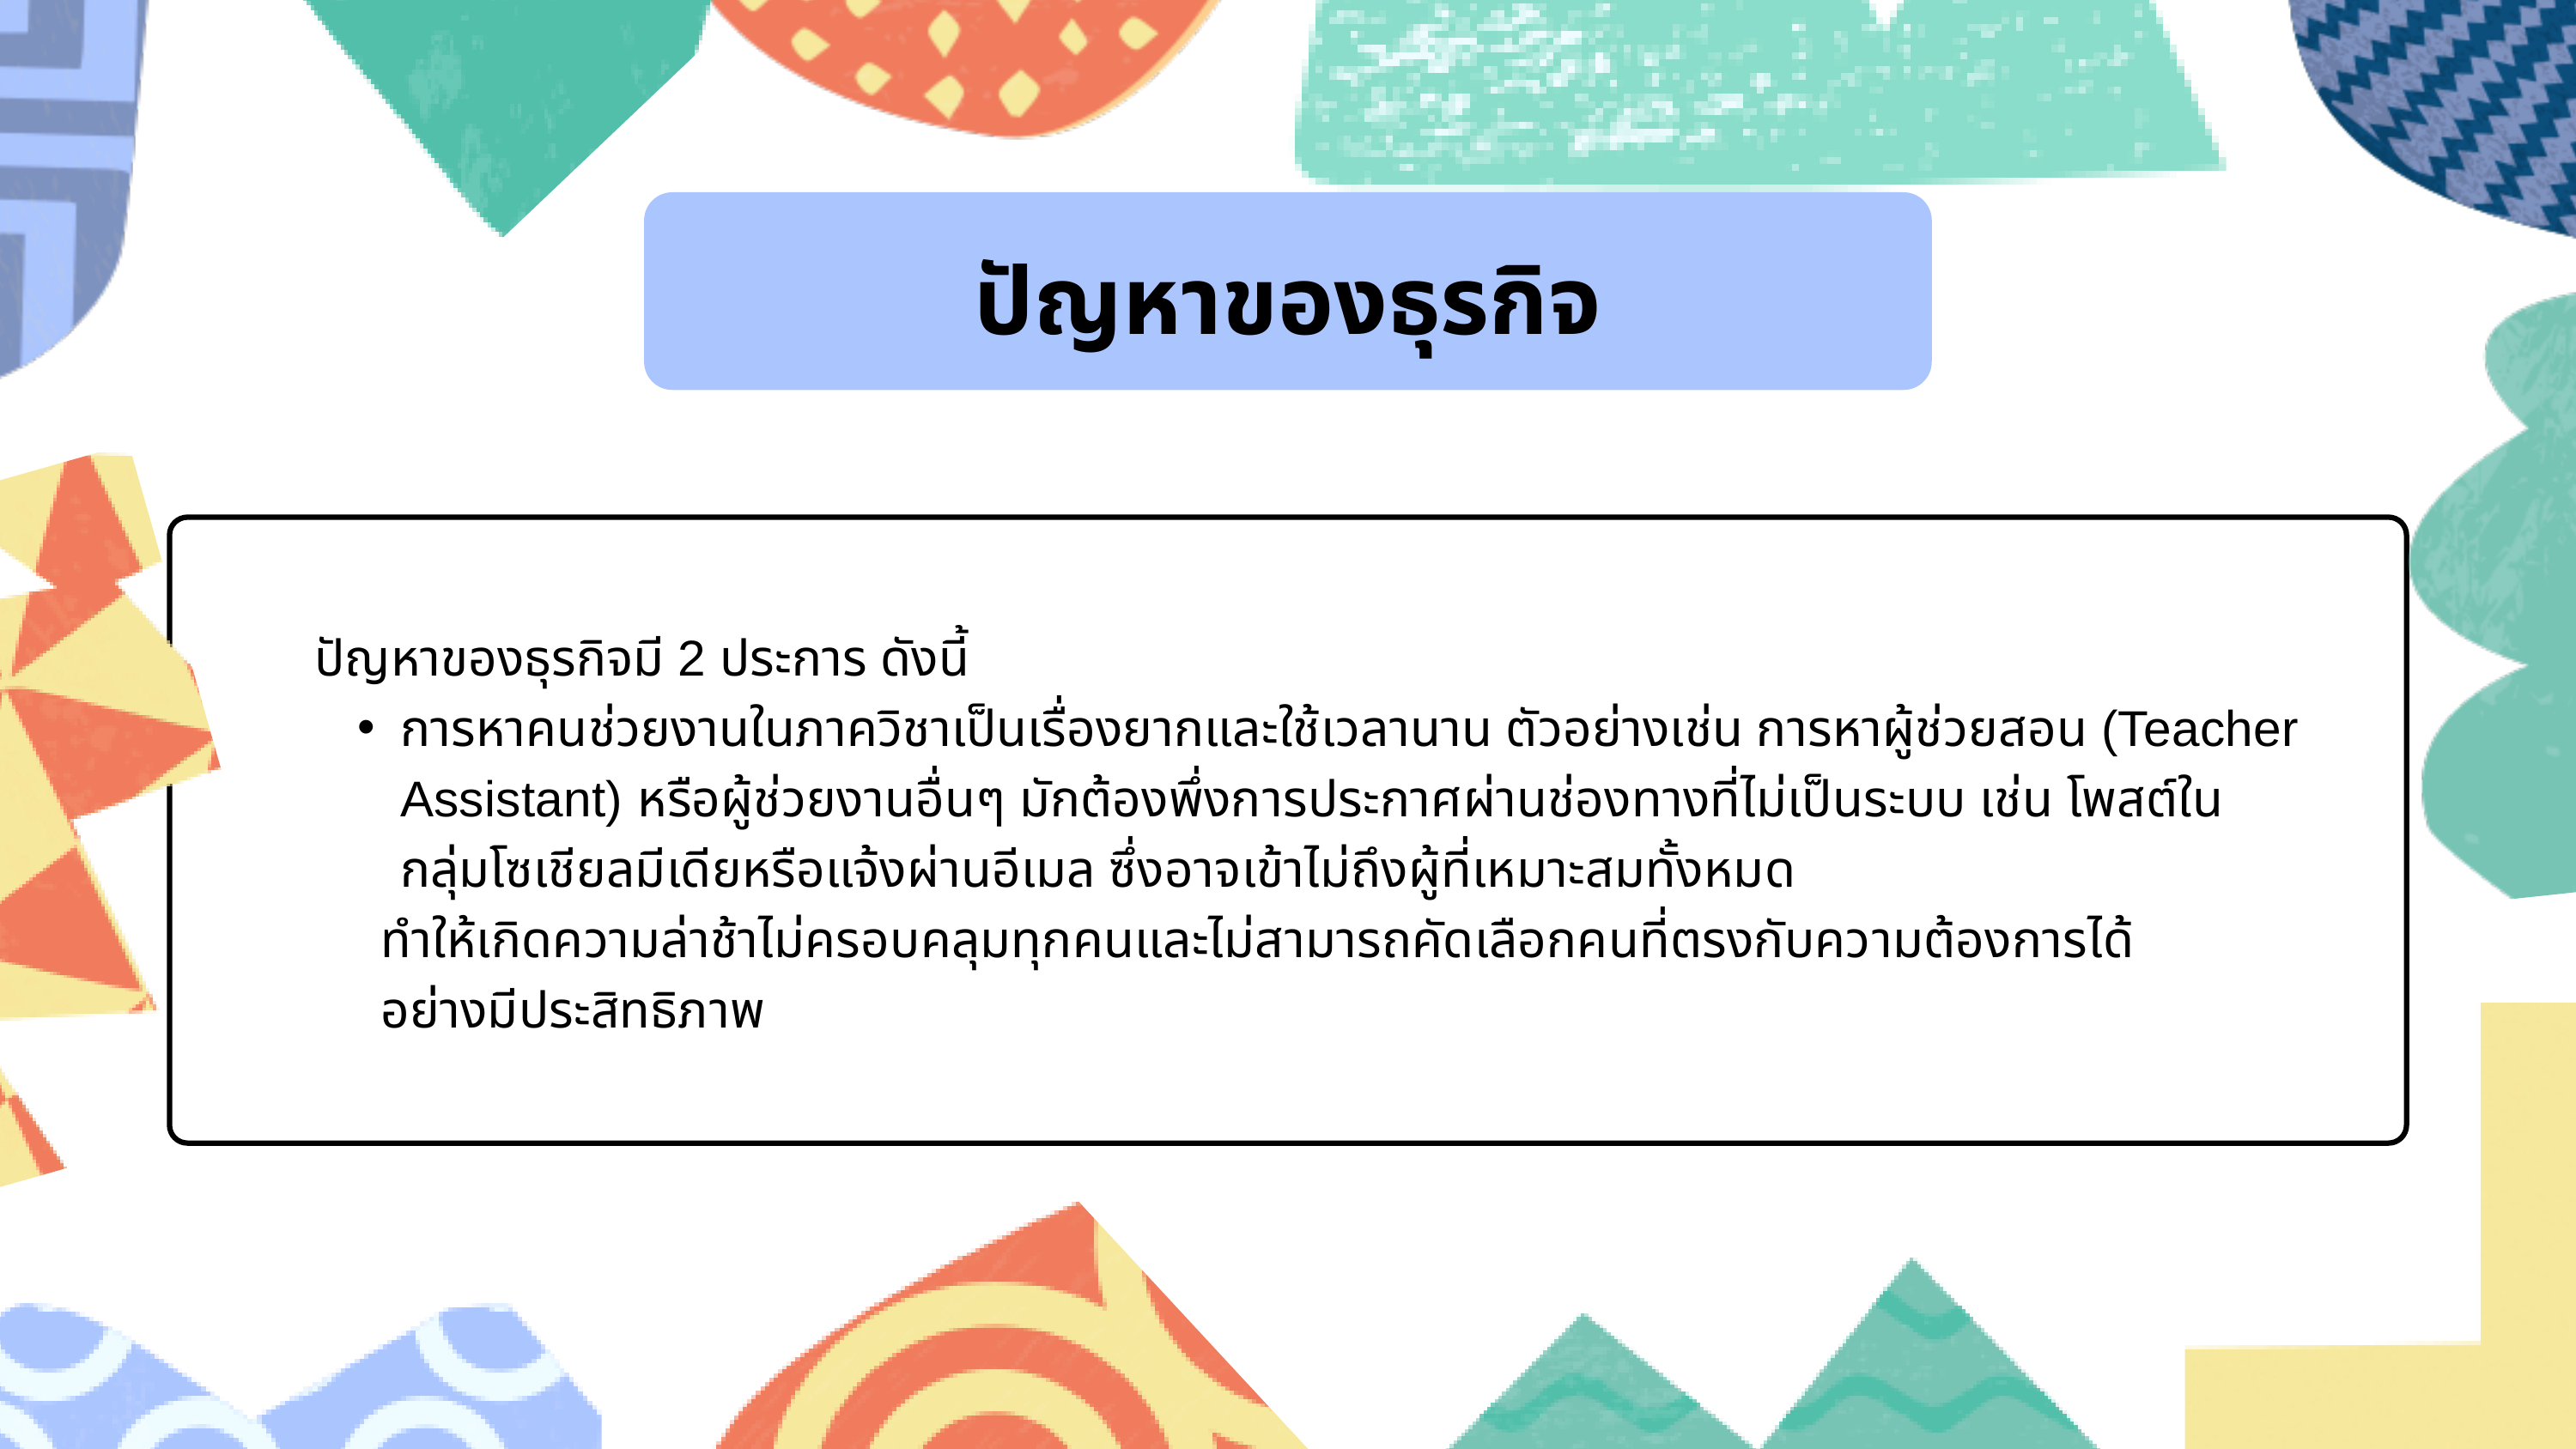

ปัญหาของธุรกิจ

ปัญหาของธุรกิจมี 2 ประการ ดังนี้
การหาคนช่วยงานในภาควิชาเป็นเรื่องยากและใช้เวลานาน ตัวอย่างเช่น การหาผู้ช่วยสอน (Teacher Assistant) หรือผู้ช่วยงานอื่นๆ มักต้องพึ่งการประกาศผ่านช่องทางที่ไม่เป็นระบบ เช่น โพสต์ในกลุ่มโซเชียลมีเดียหรือแจ้งผ่านอีเมล ซึ่งอาจเข้าไม่ถึงผู้ที่เหมาะสมทั้งหมด
     ทำให้เกิดความล่าช้าไม่ครอบคลุมทุกคนและไม่สามารถคัดเลือกคนที่ตรงกับความต้องการได้
     อย่างมีประสิทธิภาพ